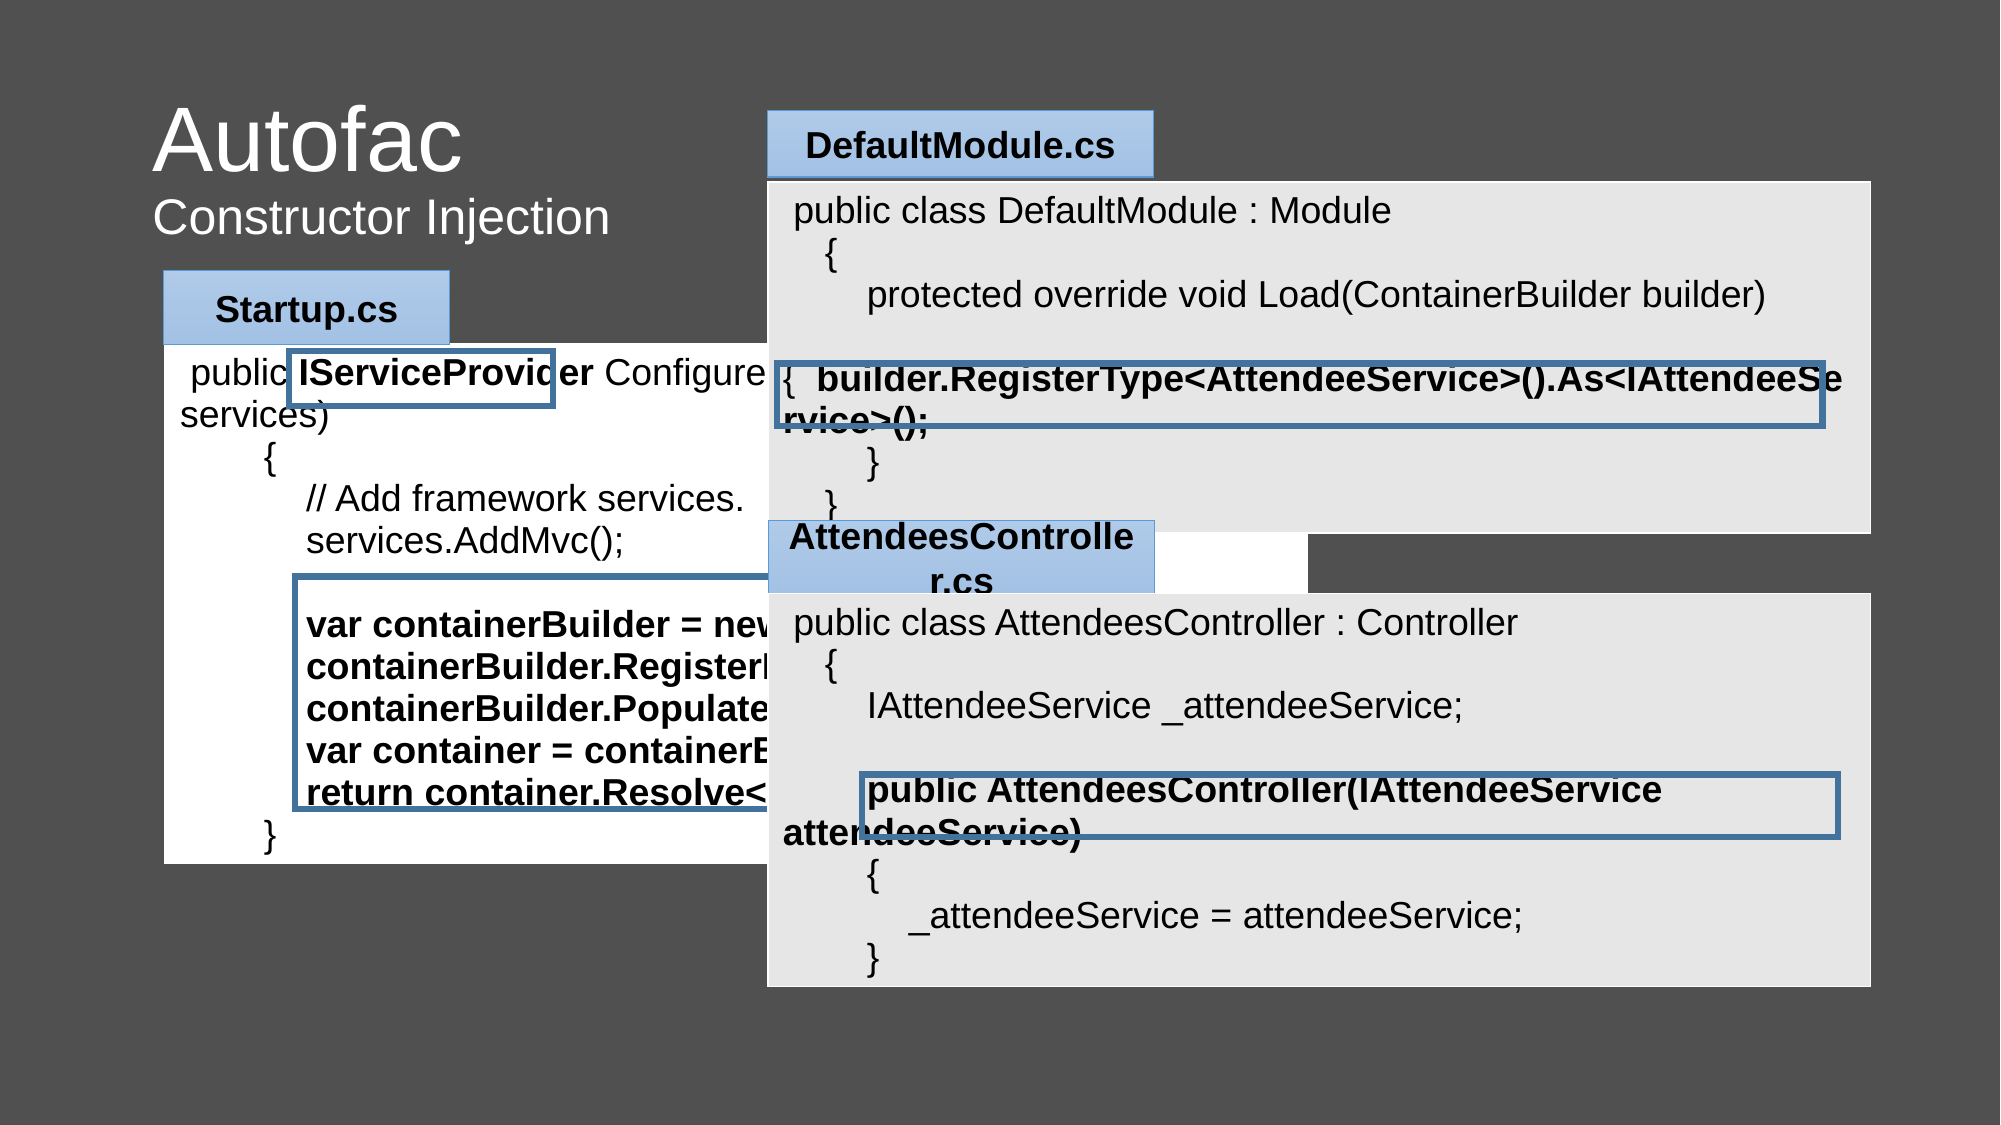

# Autofac Constructor Injection
DefaultModule.cs
| public class DefaultModule : Module { protected override void Load(ContainerBuilder builder) { builder.RegisterType<AttendeeService>().As<IAttendeeService>(); } } |
| --- |
Startup.cs

| public IServiceProvider ConfigureServices(IServiceCollection services) { // Add framework services. services.AddMvc(); var containerBuilder = new ContainerBuilder(); containerBuilder.RegisterModule<DefaultModule>(); containerBuilder.Populate(services); var container = containerBuilder.Build(); return container.Resolve<IServiceProvider>(); } |
| --- |

AttendeesController.cs

| public class AttendeesController : Controller { IAttendeeService \_attendeeService; public AttendeesController(IAttendeeService attendeeService) { \_attendeeService = attendeeService; } |
| --- |